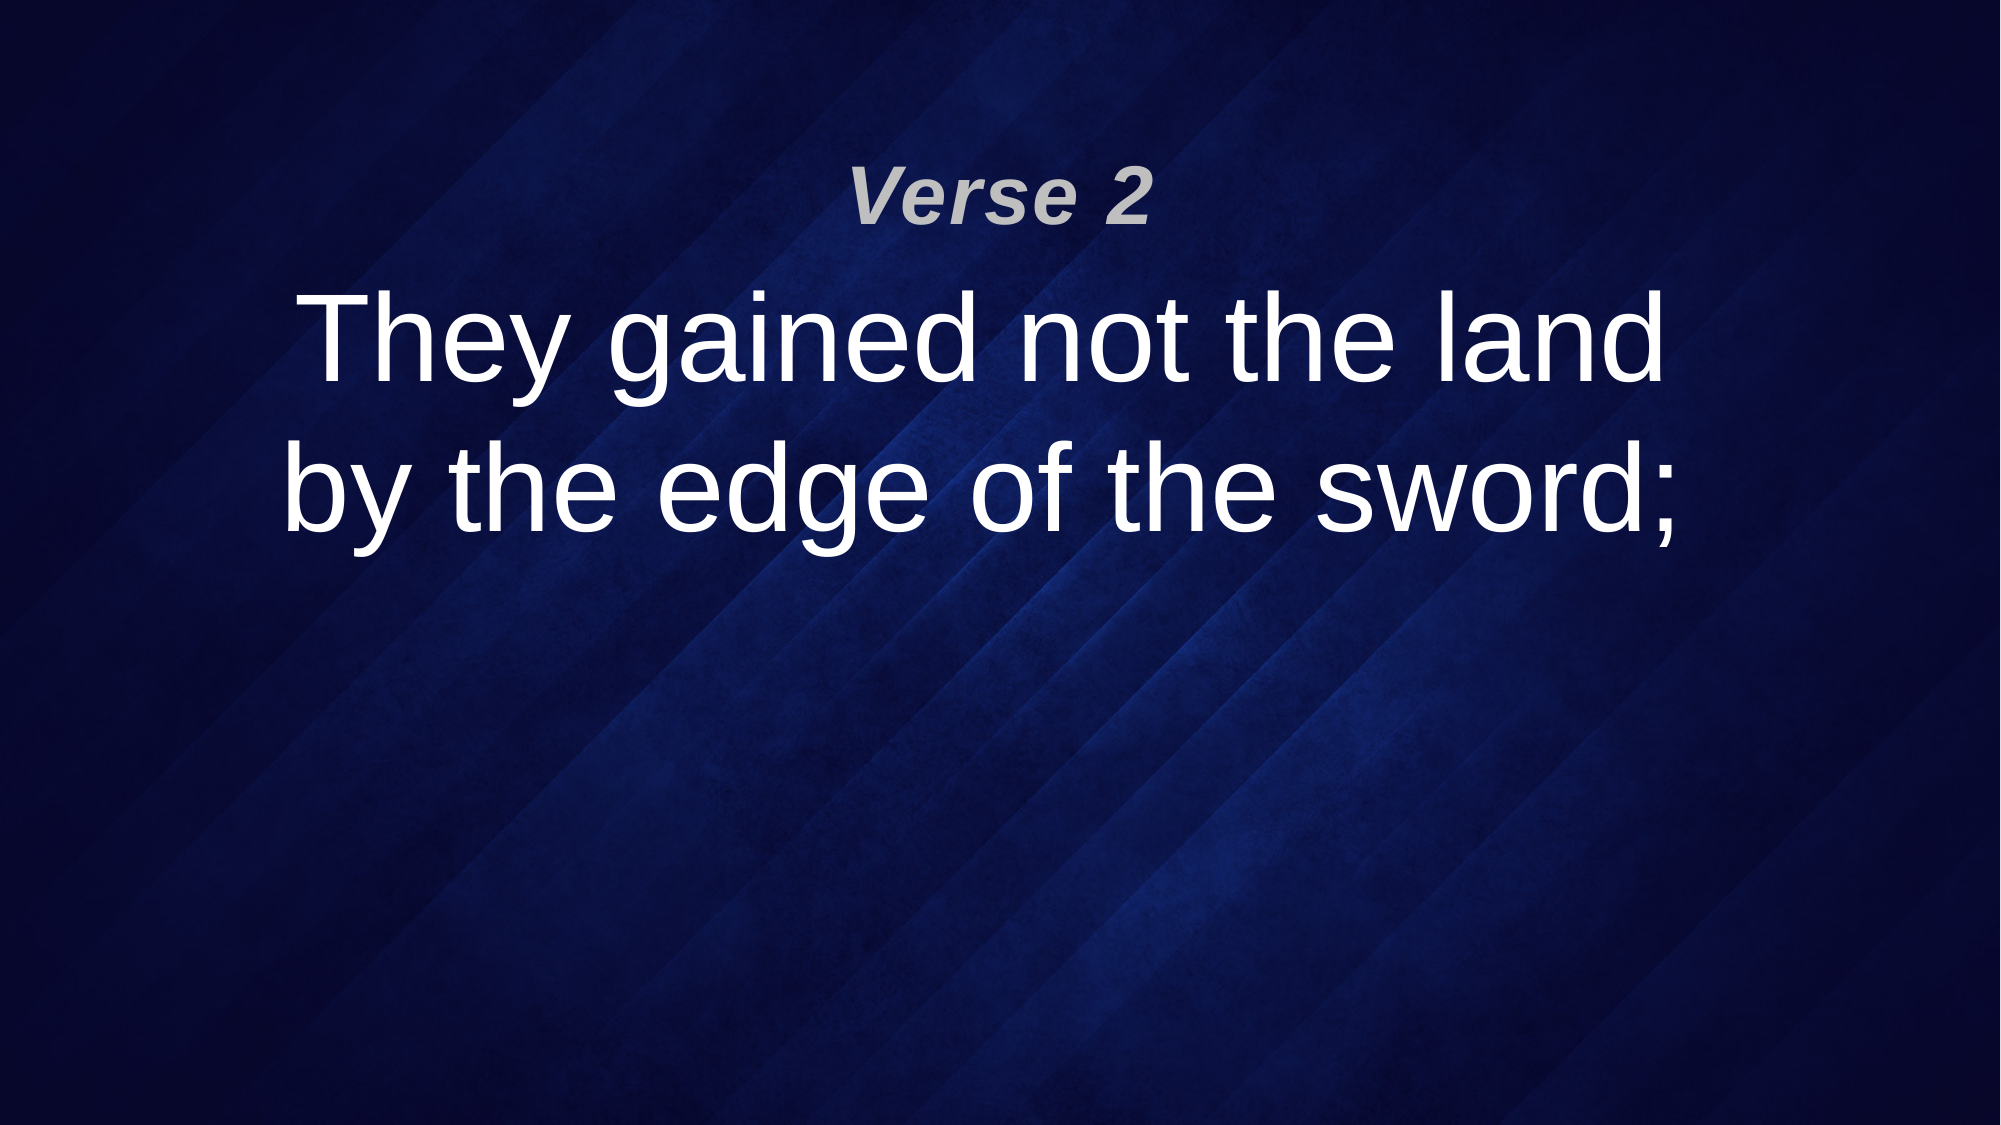

Verse 2
# They gained not the land by the edge of the sword;